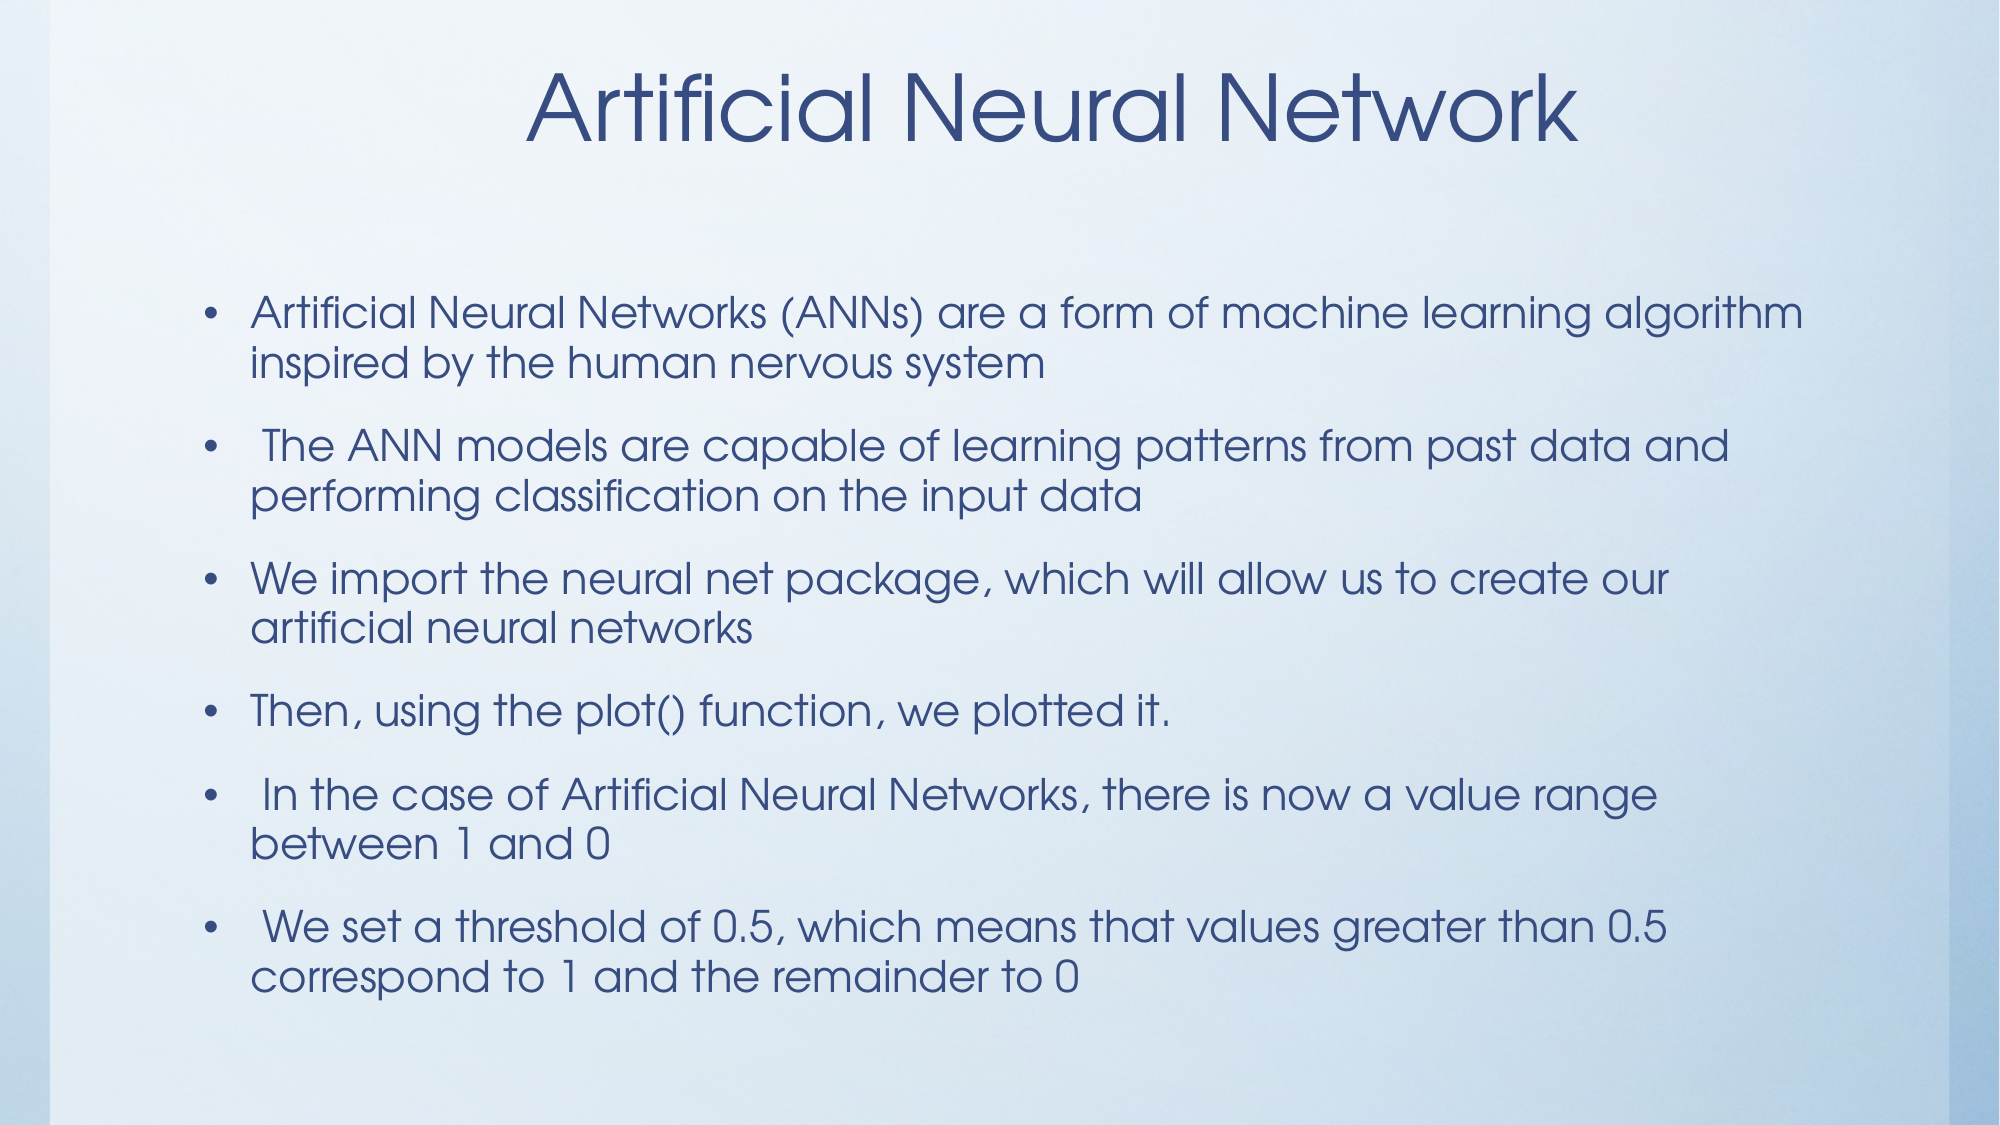

# Artificial Neural Network
Artificial Neural Networks (ANNs) are a form of machine learning algorithm inspired by the human nervous system
 The ANN models are capable of learning patterns from past data and performing classification on the input data
We import the neural net package, which will allow us to create our artificial neural networks
Then, using the plot() function, we plotted it.
 In the case of Artificial Neural Networks, there is now a value range between 1 and 0
 We set a threshold of 0.5, which means that values greater than 0.5 correspond to 1 and the remainder to 0